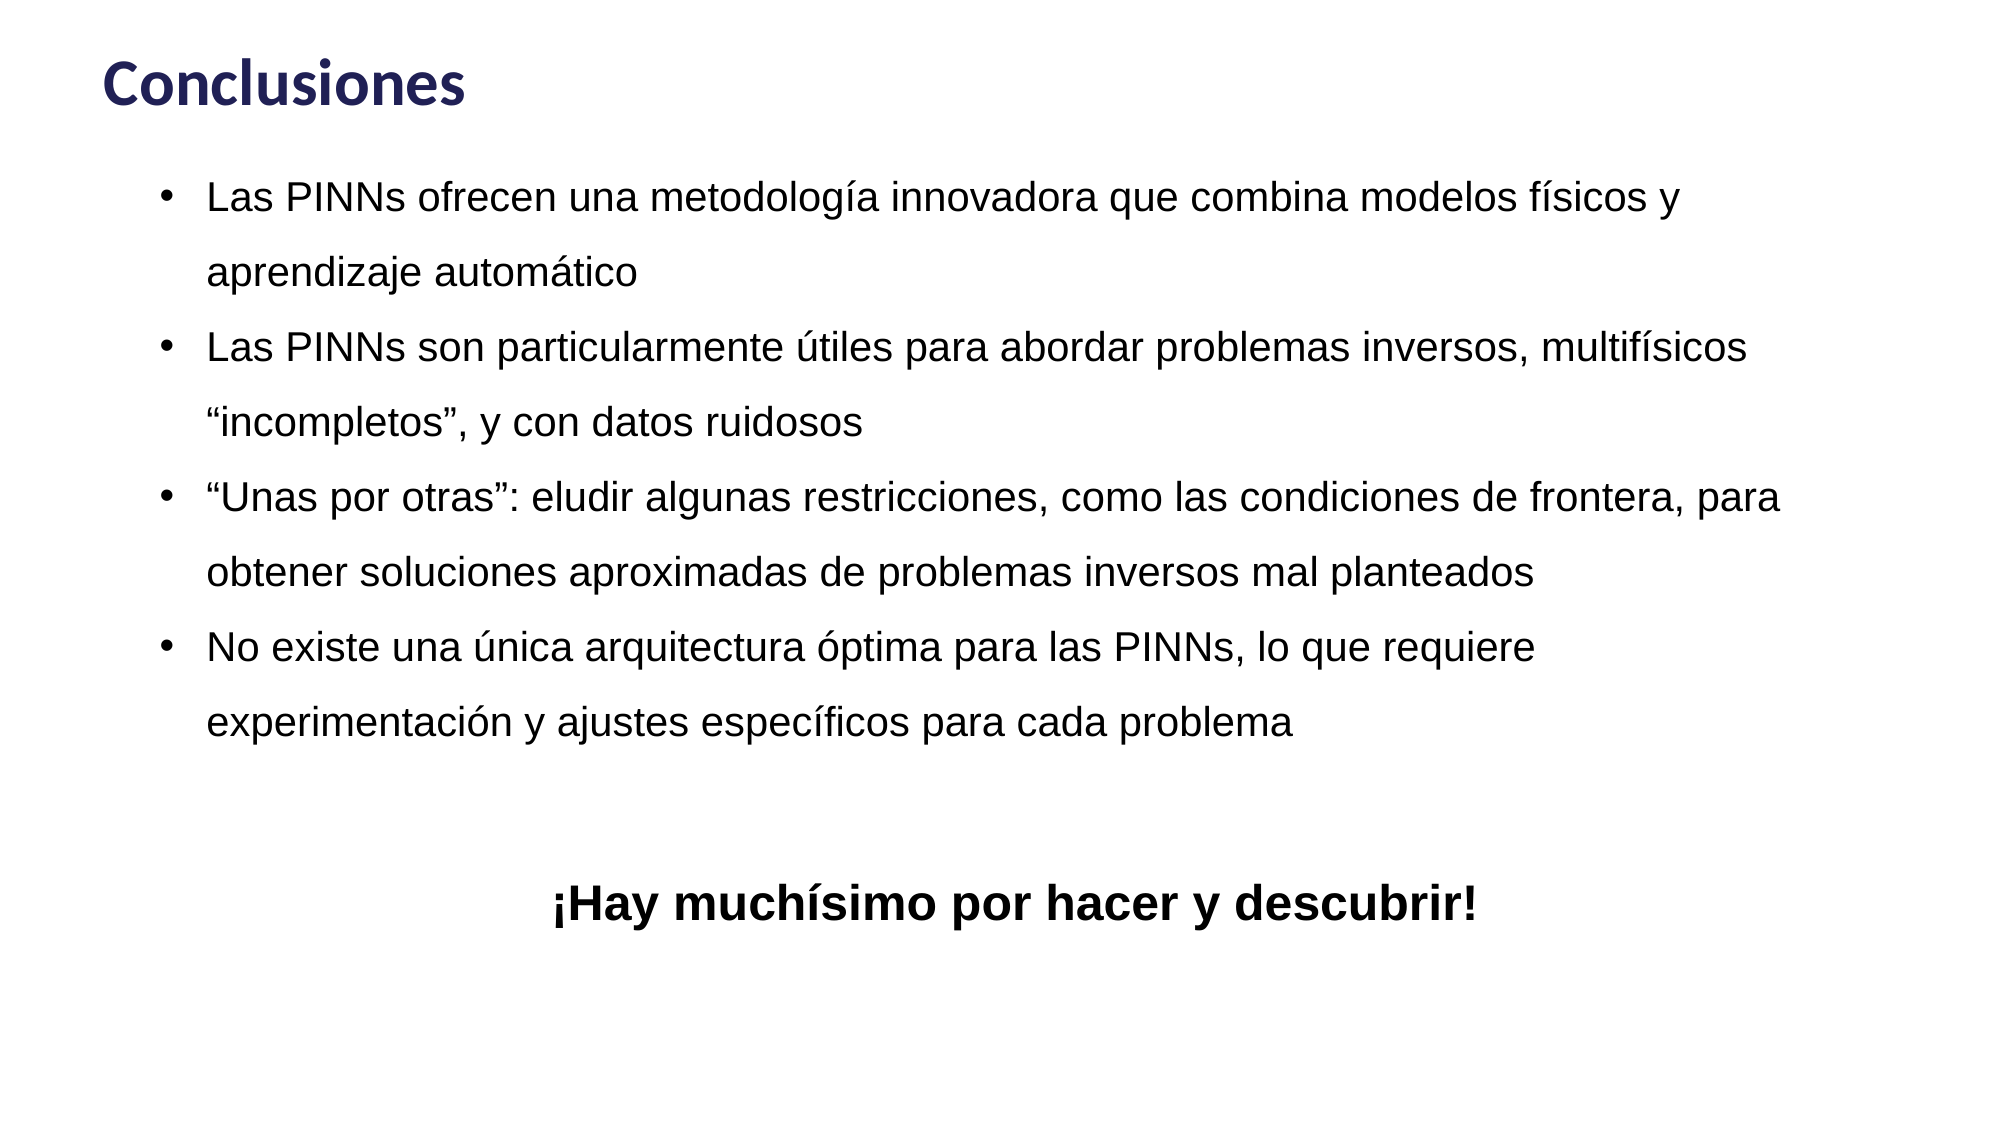

Conclusiones
Las PINNs ofrecen una metodología innovadora que combina modelos físicos y aprendizaje automático
Las PINNs son particularmente útiles para abordar problemas inversos, multifísicos “incompletos”, y con datos ruidosos
“Unas por otras”: eludir algunas restricciones, como las condiciones de frontera, para obtener soluciones aproximadas de problemas inversos mal planteados
No existe una única arquitectura óptima para las PINNs, lo que requiere experimentación y ajustes específicos para cada problema

¡Hay muchísimo por hacer y descubrir!